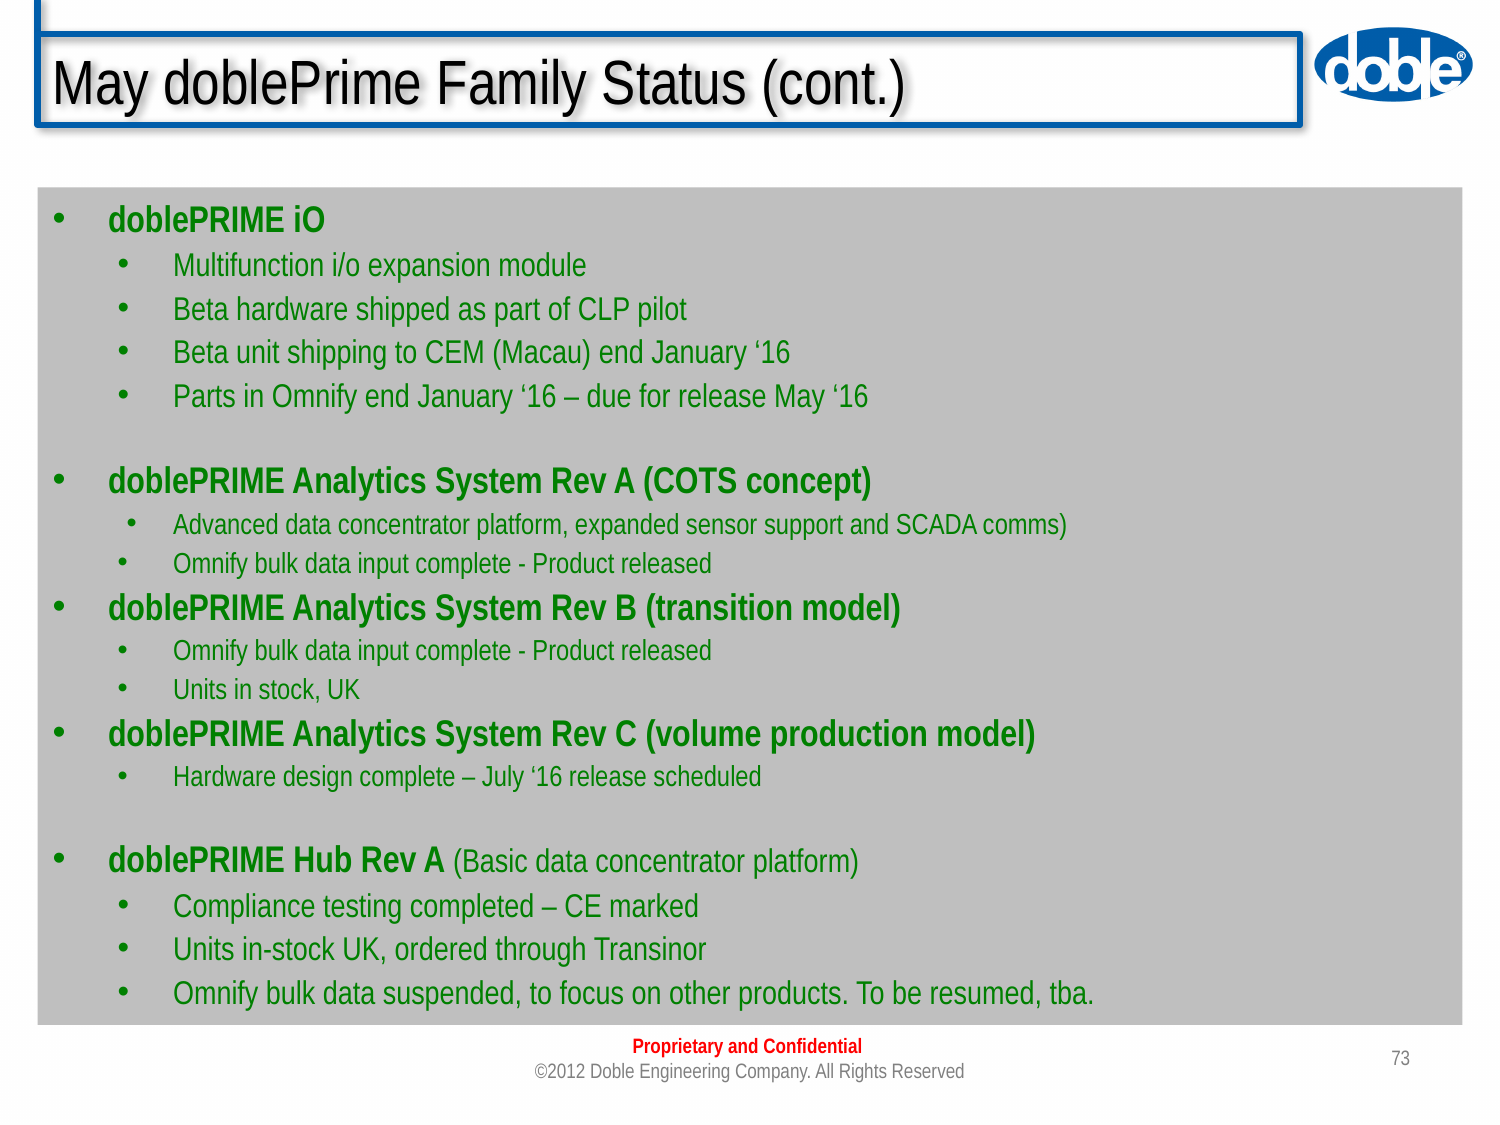

# May doblePrime Family Status (cont.)
doblePRIME iO
Multifunction i/o expansion module
Beta hardware shipped as part of CLP pilot
Beta unit shipping to CEM (Macau) end January ‘16
Parts in Omnify end January ‘16 – due for release May ‘16

doblePRIME Analytics System Rev A (COTS concept)
Advanced data concentrator platform, expanded sensor support and SCADA comms)
Omnify bulk data input complete - Product released
doblePRIME Analytics System Rev B (transition model)
Omnify bulk data input complete - Product released
Units in stock, UK
doblePRIME Analytics System Rev C (volume production model)
Hardware design complete – July ‘16 release scheduled

doblePRIME Hub Rev A (Basic data concentrator platform)
Compliance testing completed – CE marked
Units in-stock UK, ordered through Transinor
Omnify bulk data suspended, to focus on other products. To be resumed, tba.